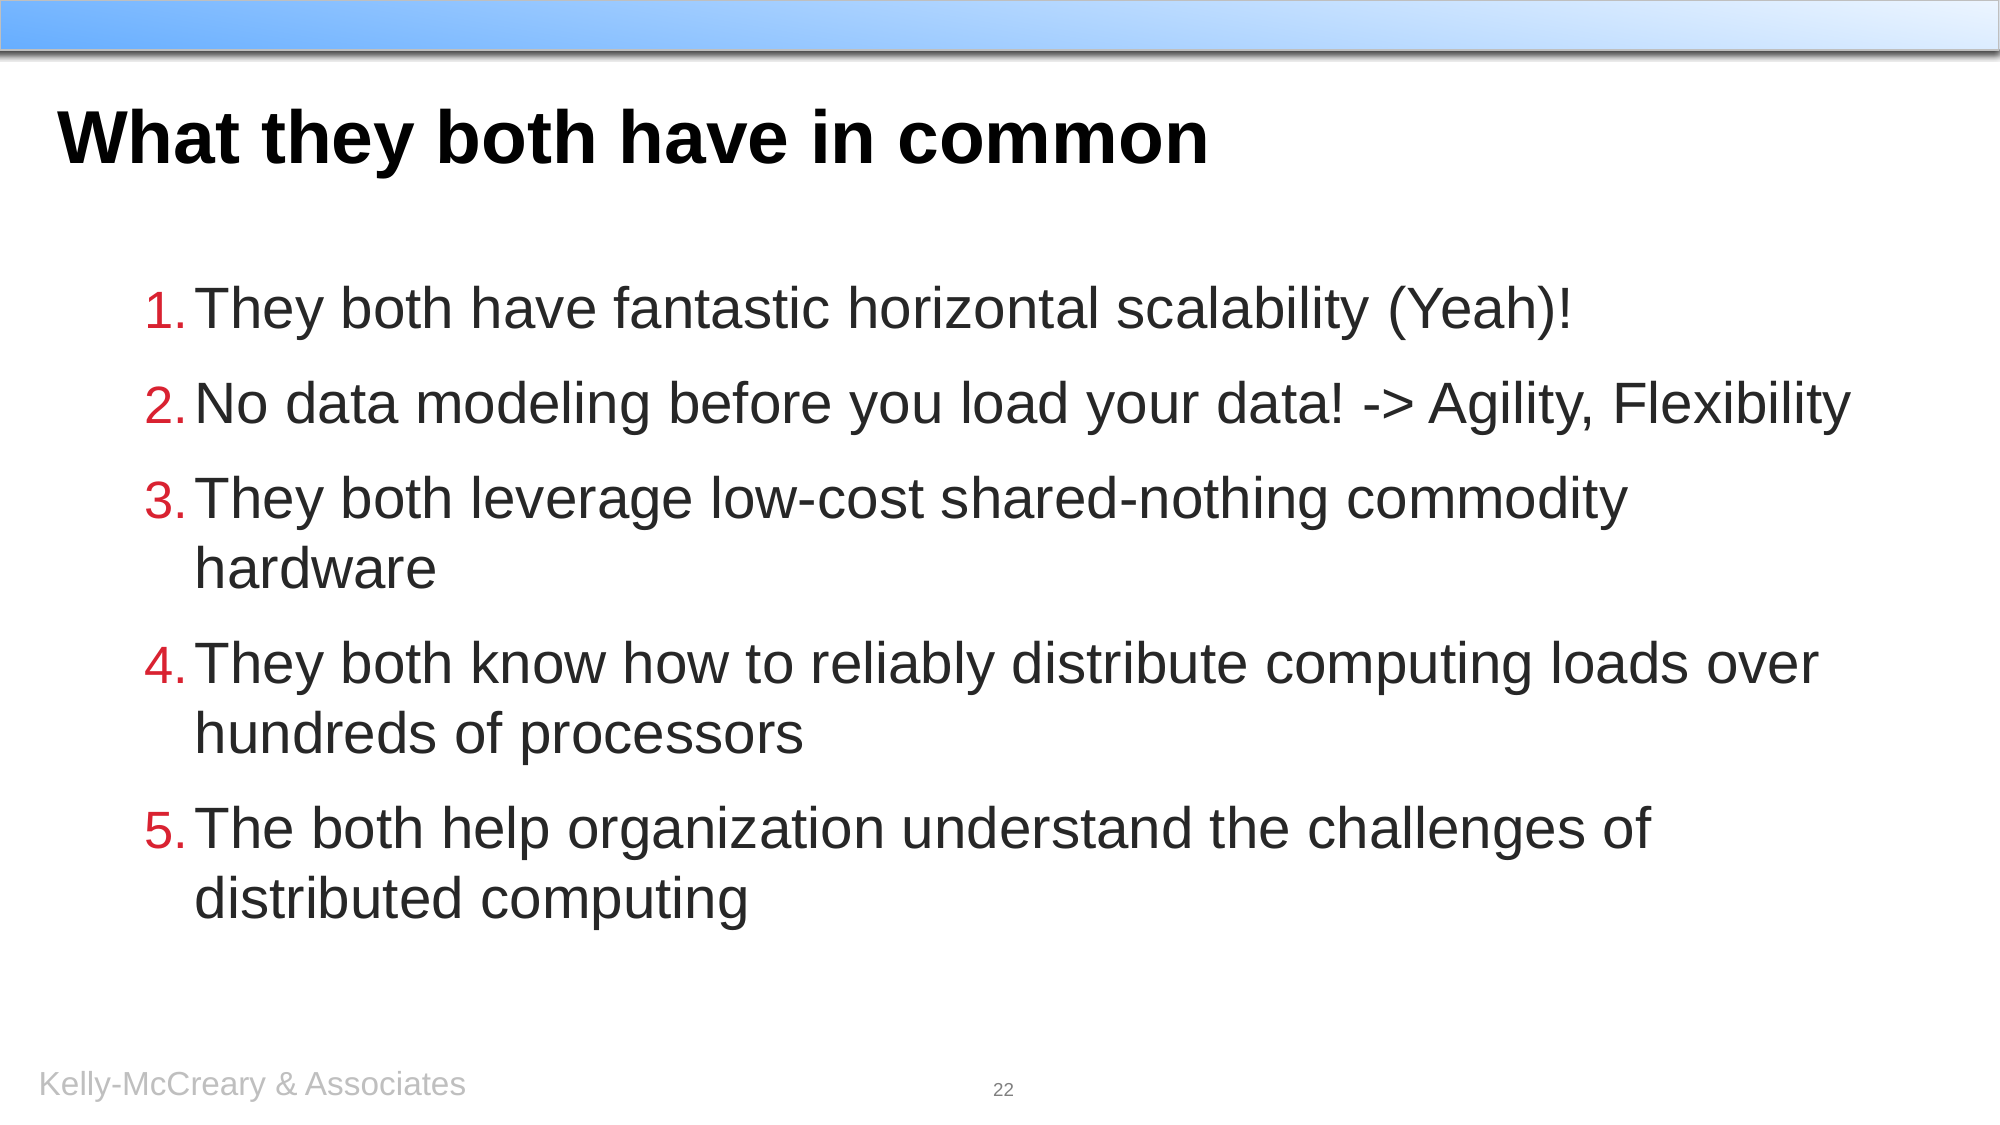

# What they both have in common
They both have fantastic horizontal scalability (Yeah)!
No data modeling before you load your data! -> Agility, Flexibility
They both leverage low-cost shared-nothing commodity hardware
They both know how to reliably distribute computing loads over hundreds of processors
The both help organization understand the challenges of distributed computing